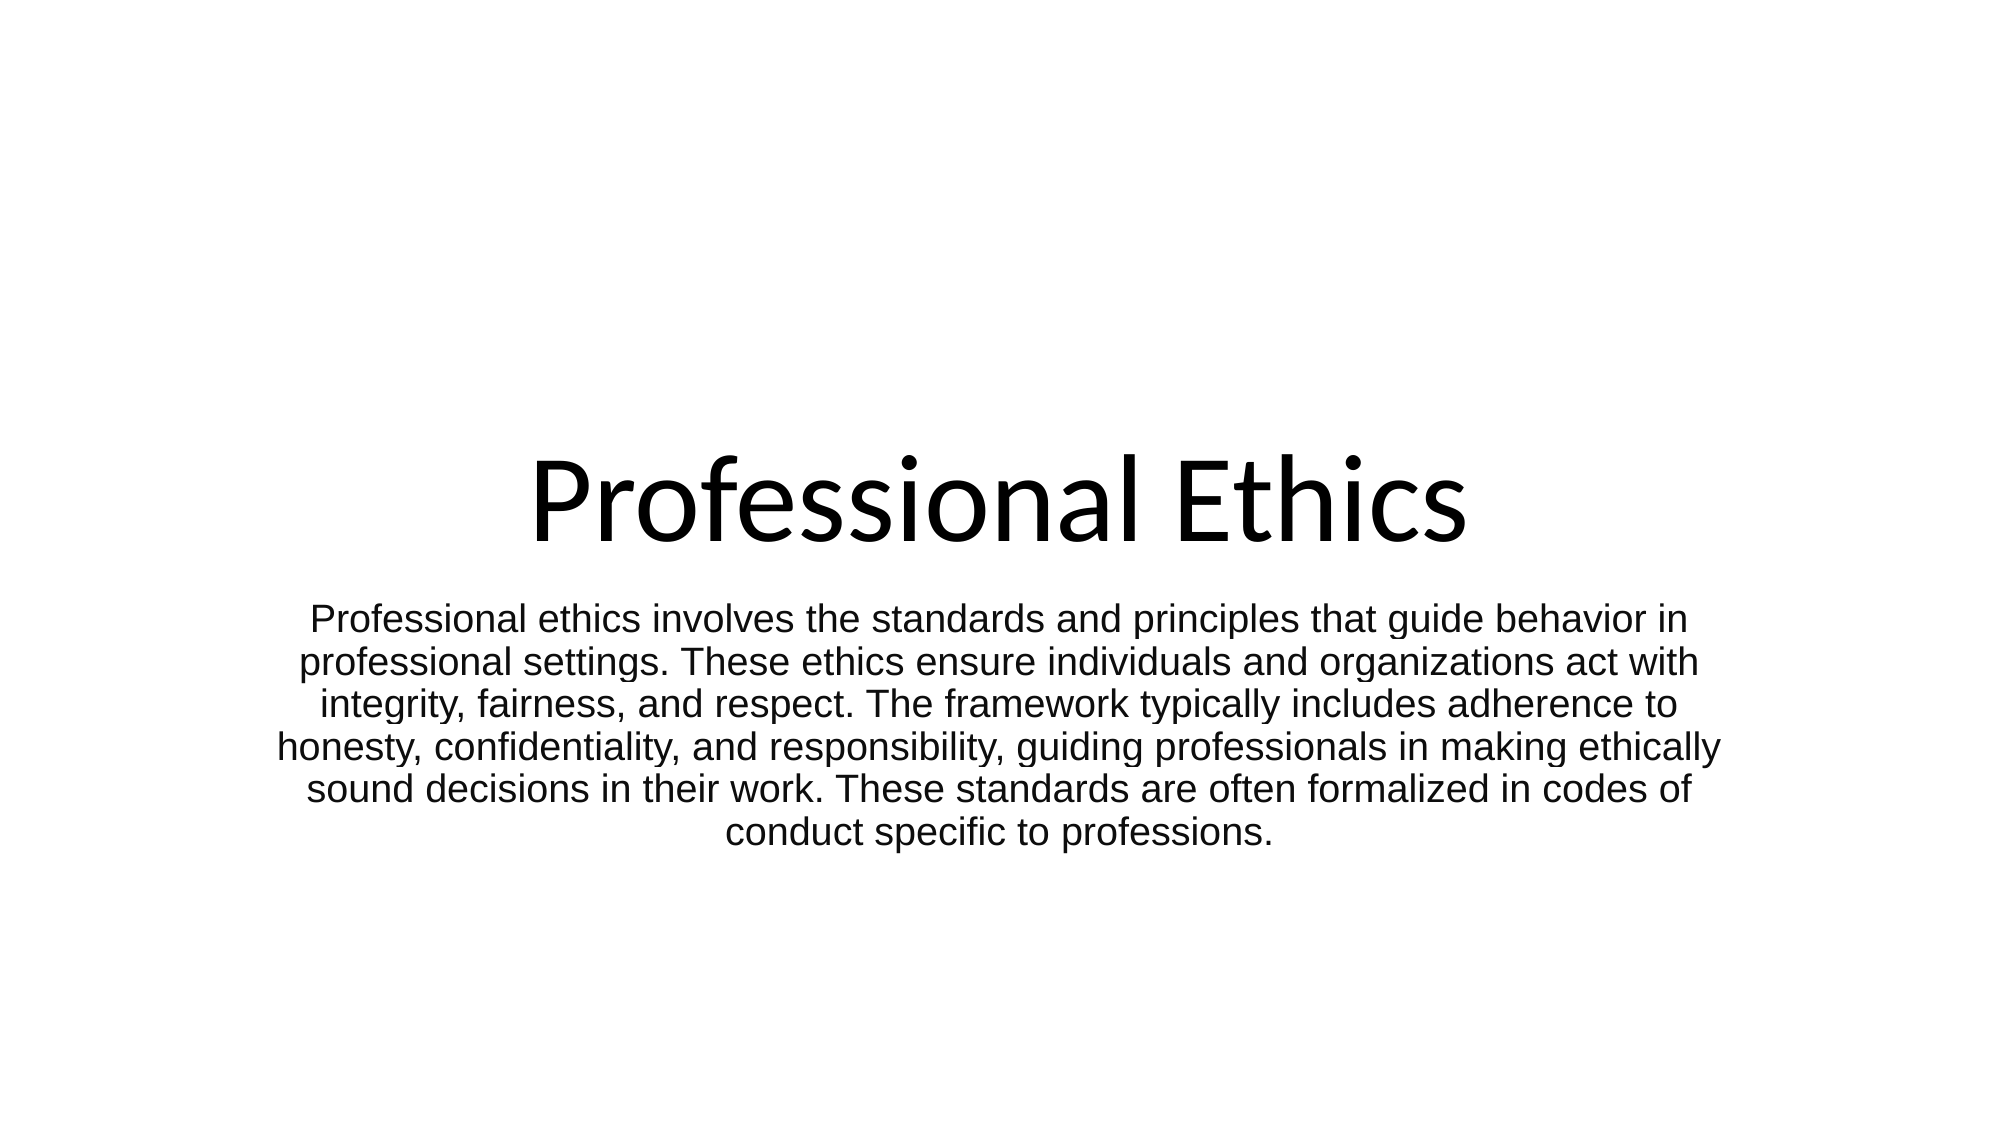

# Professional Ethics
Professional ethics involves the standards and principles that guide behavior in professional settings. These ethics ensure individuals and organizations act with integrity, fairness, and respect. The framework typically includes adherence to honesty, confidentiality, and responsibility, guiding professionals in making ethically sound decisions in their work. These standards are often formalized in codes of conduct specific to professions.